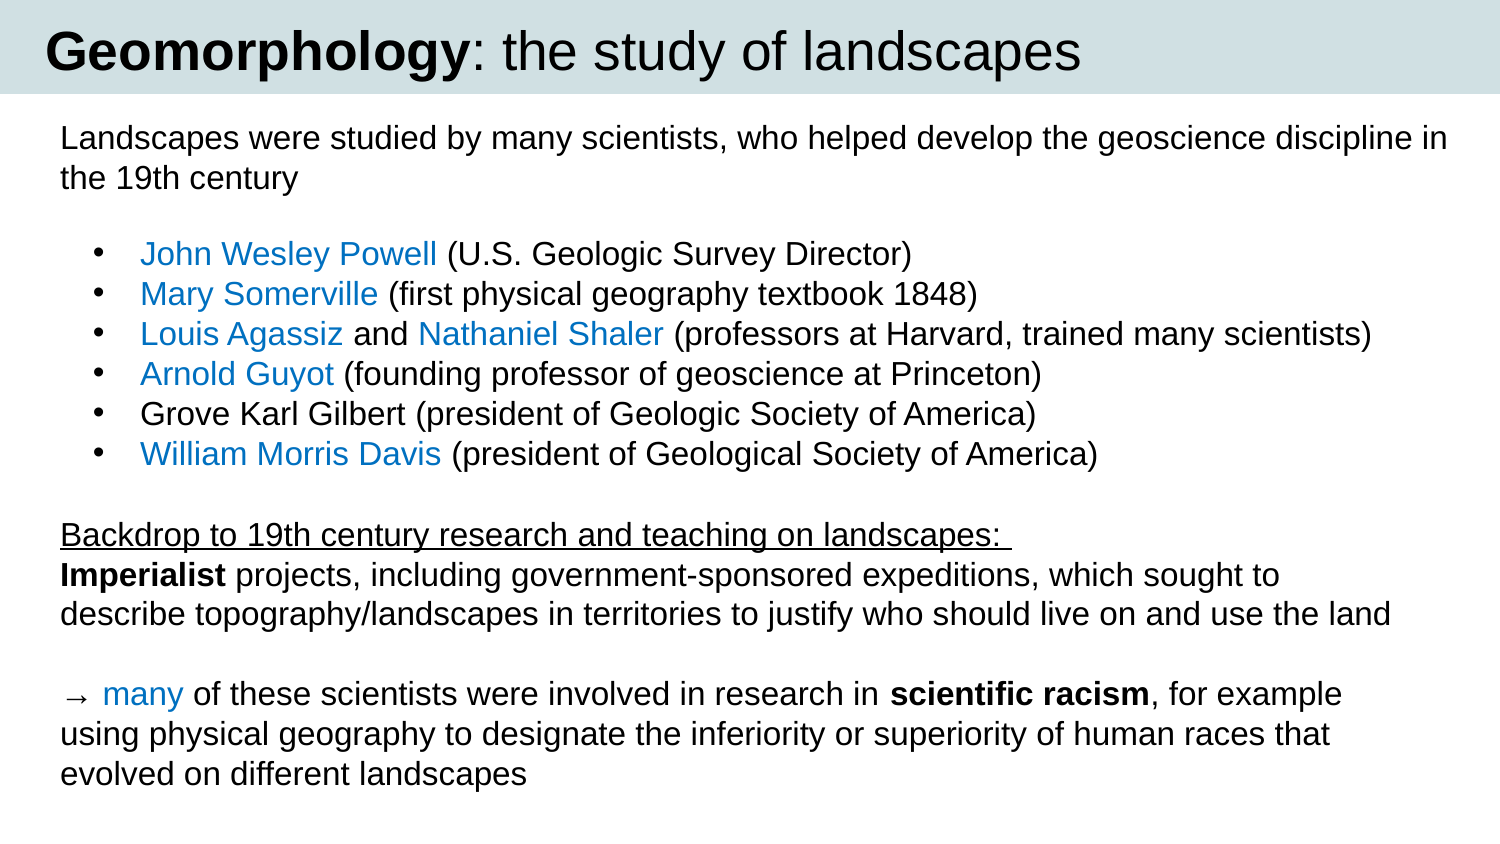

Geomorphology: the study of landscapes
Landscapes were studied by many scientists, who helped develop the geoscience discipline in the 19th century
John Wesley Powell (U.S. Geologic Survey Director)
Mary Somerville (first physical geography textbook 1848)
Louis Agassiz and Nathaniel Shaler (professors at Harvard, trained many scientists)
Arnold Guyot (founding professor of geoscience at Princeton)
Grove Karl Gilbert (president of Geologic Society of America)
William Morris Davis (president of Geological Society of America)
Backdrop to 19th century research and teaching on landscapes:
Imperialist projects, including government-sponsored expeditions, which sought to describe topography/landscapes in territories to justify who should live on and use the land

→ many of these scientists were involved in research in scientific racism, for example using physical geography to designate the inferiority or superiority of human races that evolved on different landscapes